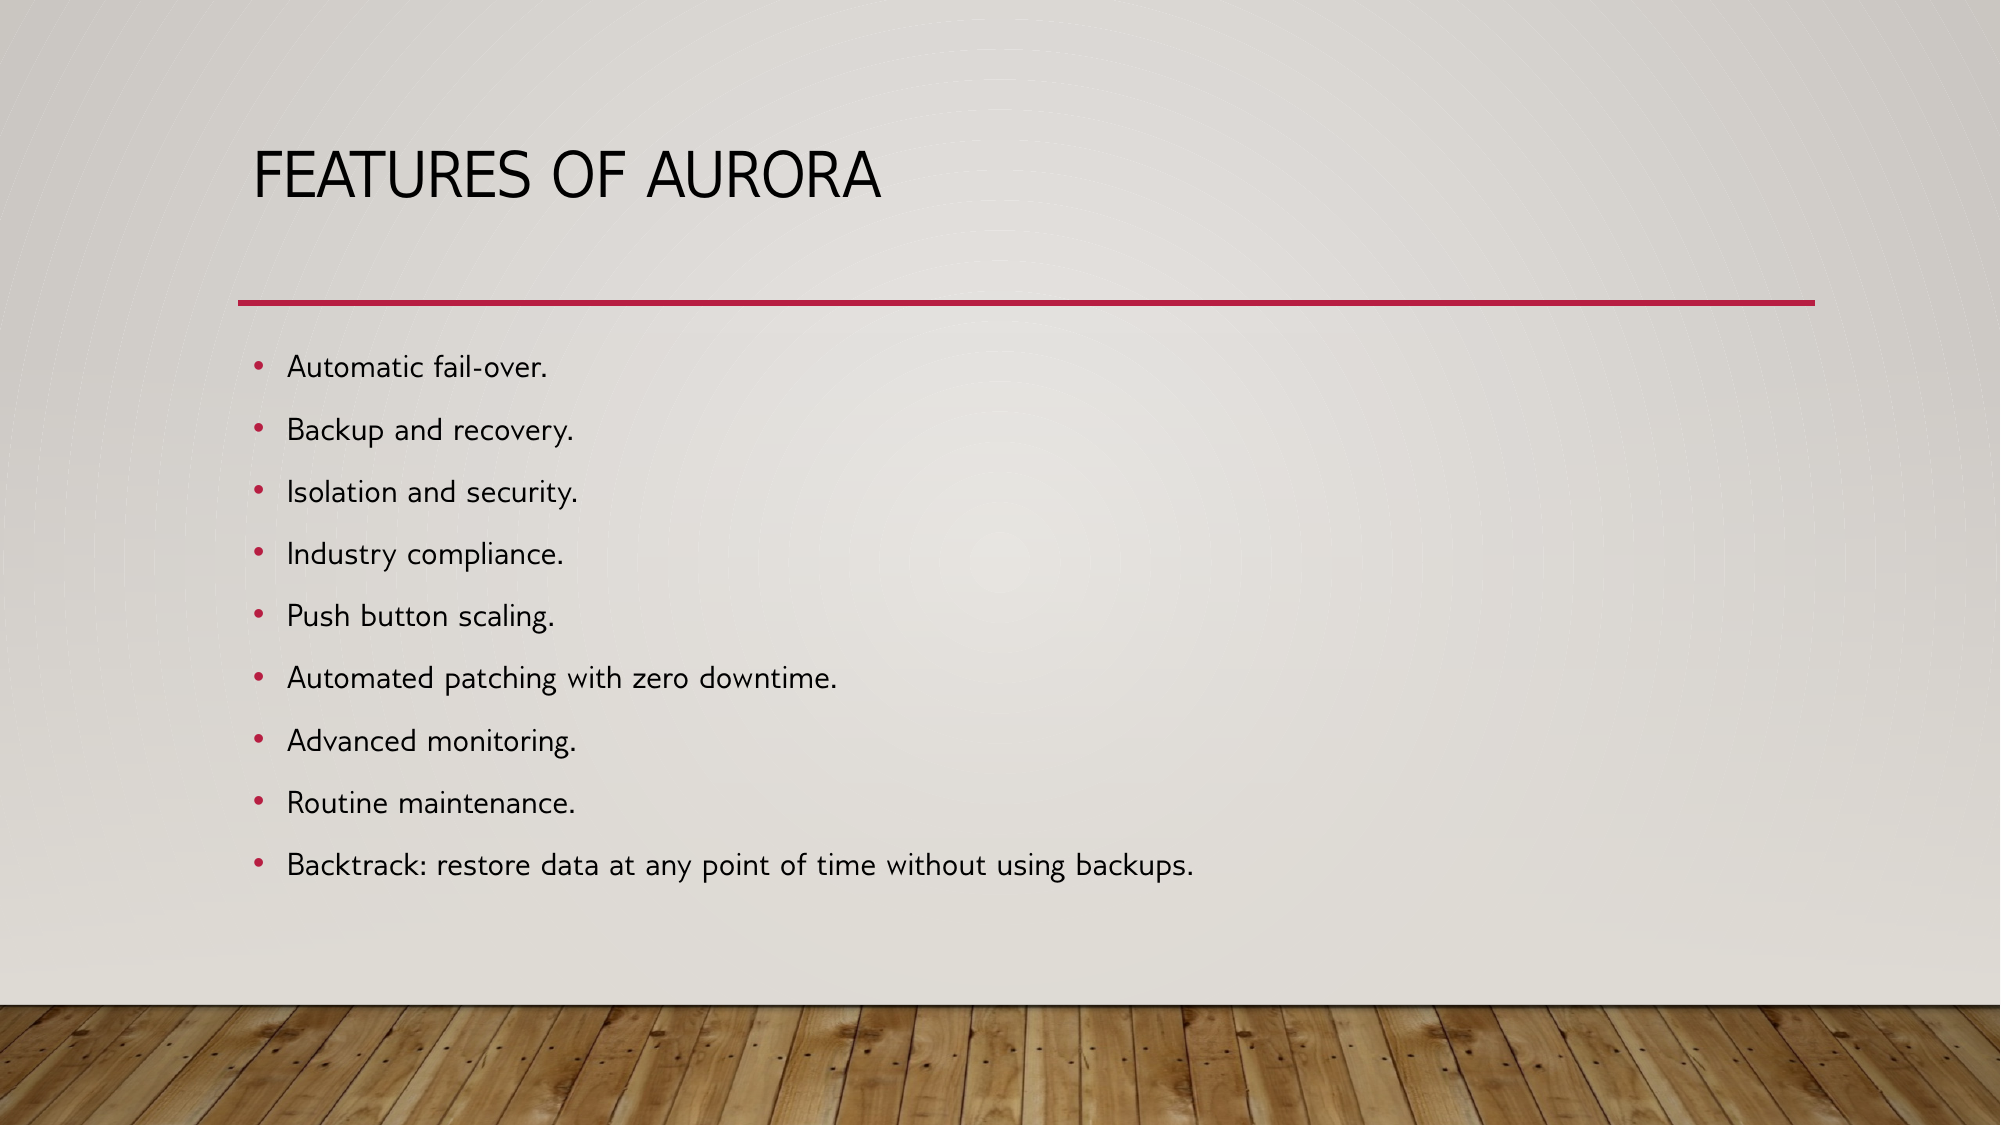

# Features of aurora
Automatic fail-over.
Backup and recovery.
Isolation and security.
Industry compliance.
Push button scaling.
Automated patching with zero downtime.
Advanced monitoring.
Routine maintenance.
Backtrack: restore data at any point of time without using backups.